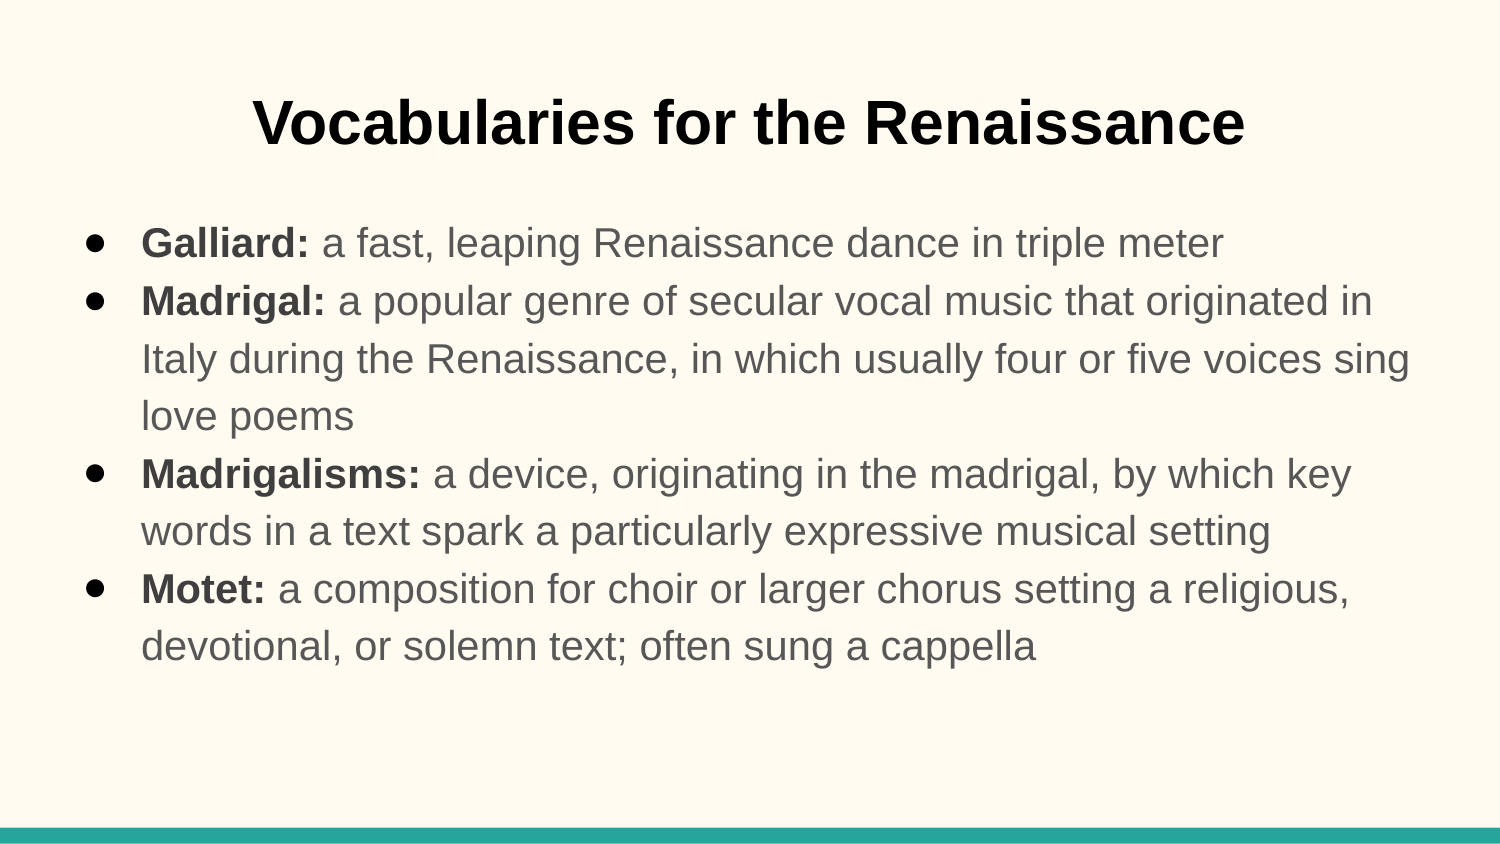

# Vocabularies for the Renaissance
Galliard: a fast, leaping Renaissance dance in triple meter
Madrigal: a popular genre of secular vocal music that originated in Italy during the Renaissance, in which usually four or five voices sing love poems
Madrigalisms: a device, originating in the madrigal, by which key words in a text spark a particularly expressive musical setting
Motet: a composition for choir or larger chorus setting a religious, devotional, or solemn text; often sung a cappella